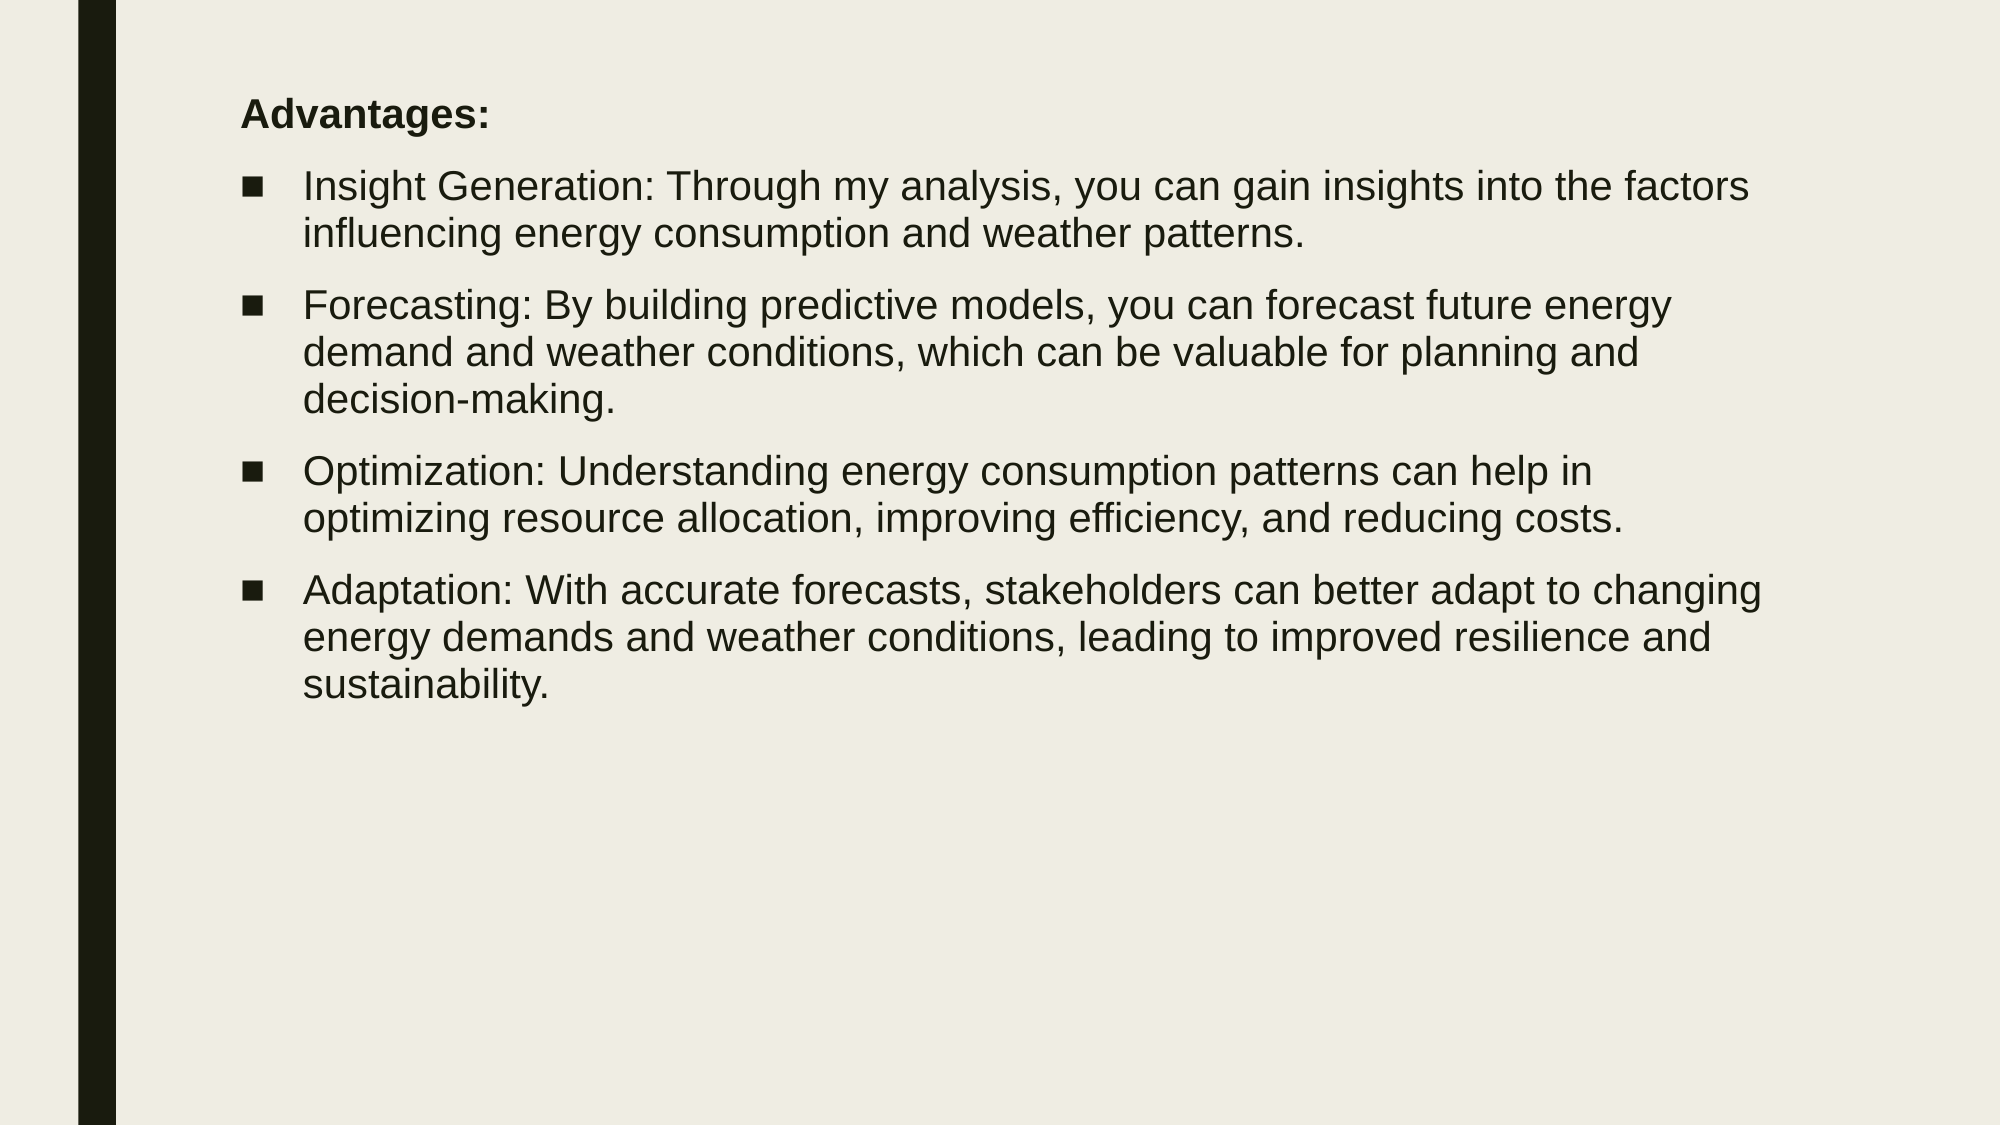

Advantages:
Insight Generation: Through my analysis, you can gain insights into the factors influencing energy consumption and weather patterns.
Forecasting: By building predictive models, you can forecast future energy demand and weather conditions, which can be valuable for planning and decision-making.
Optimization: Understanding energy consumption patterns can help in optimizing resource allocation, improving efficiency, and reducing costs.
Adaptation: With accurate forecasts, stakeholders can better adapt to changing energy demands and weather conditions, leading to improved resilience and sustainability.